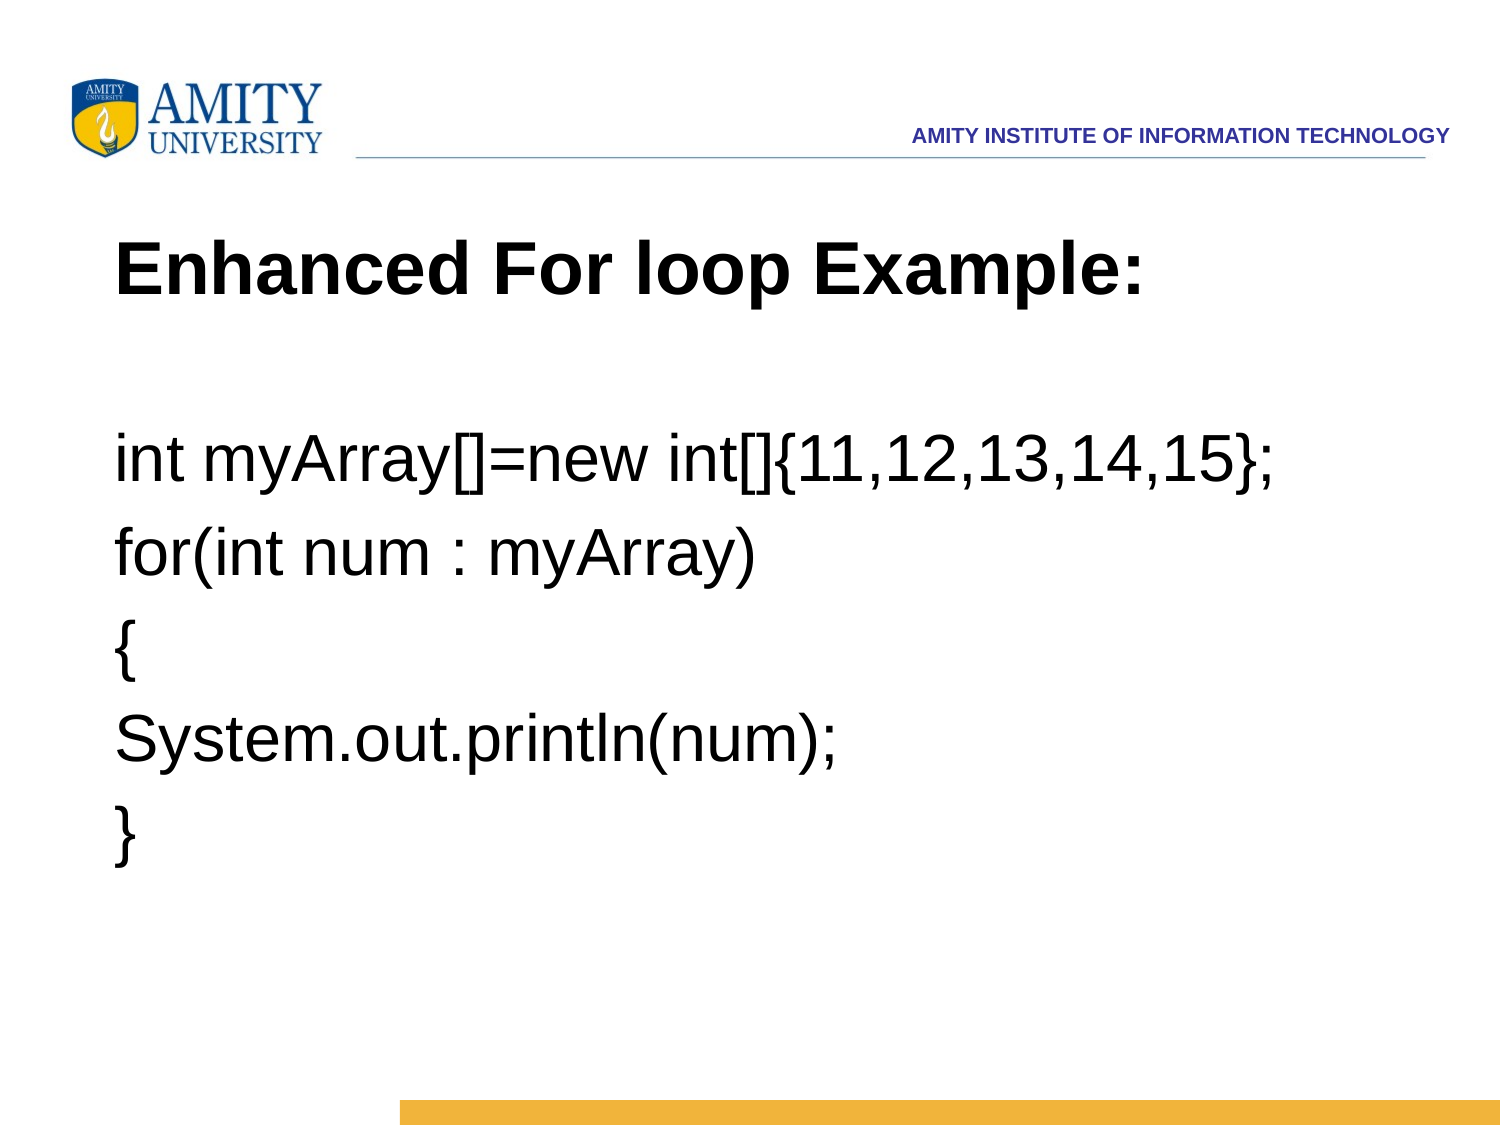

# Enhanced For loop Example:
int myArray[]=new int[]{11,12,13,14,15};
for(int num : myArray)
{
System.out.println(num);
}